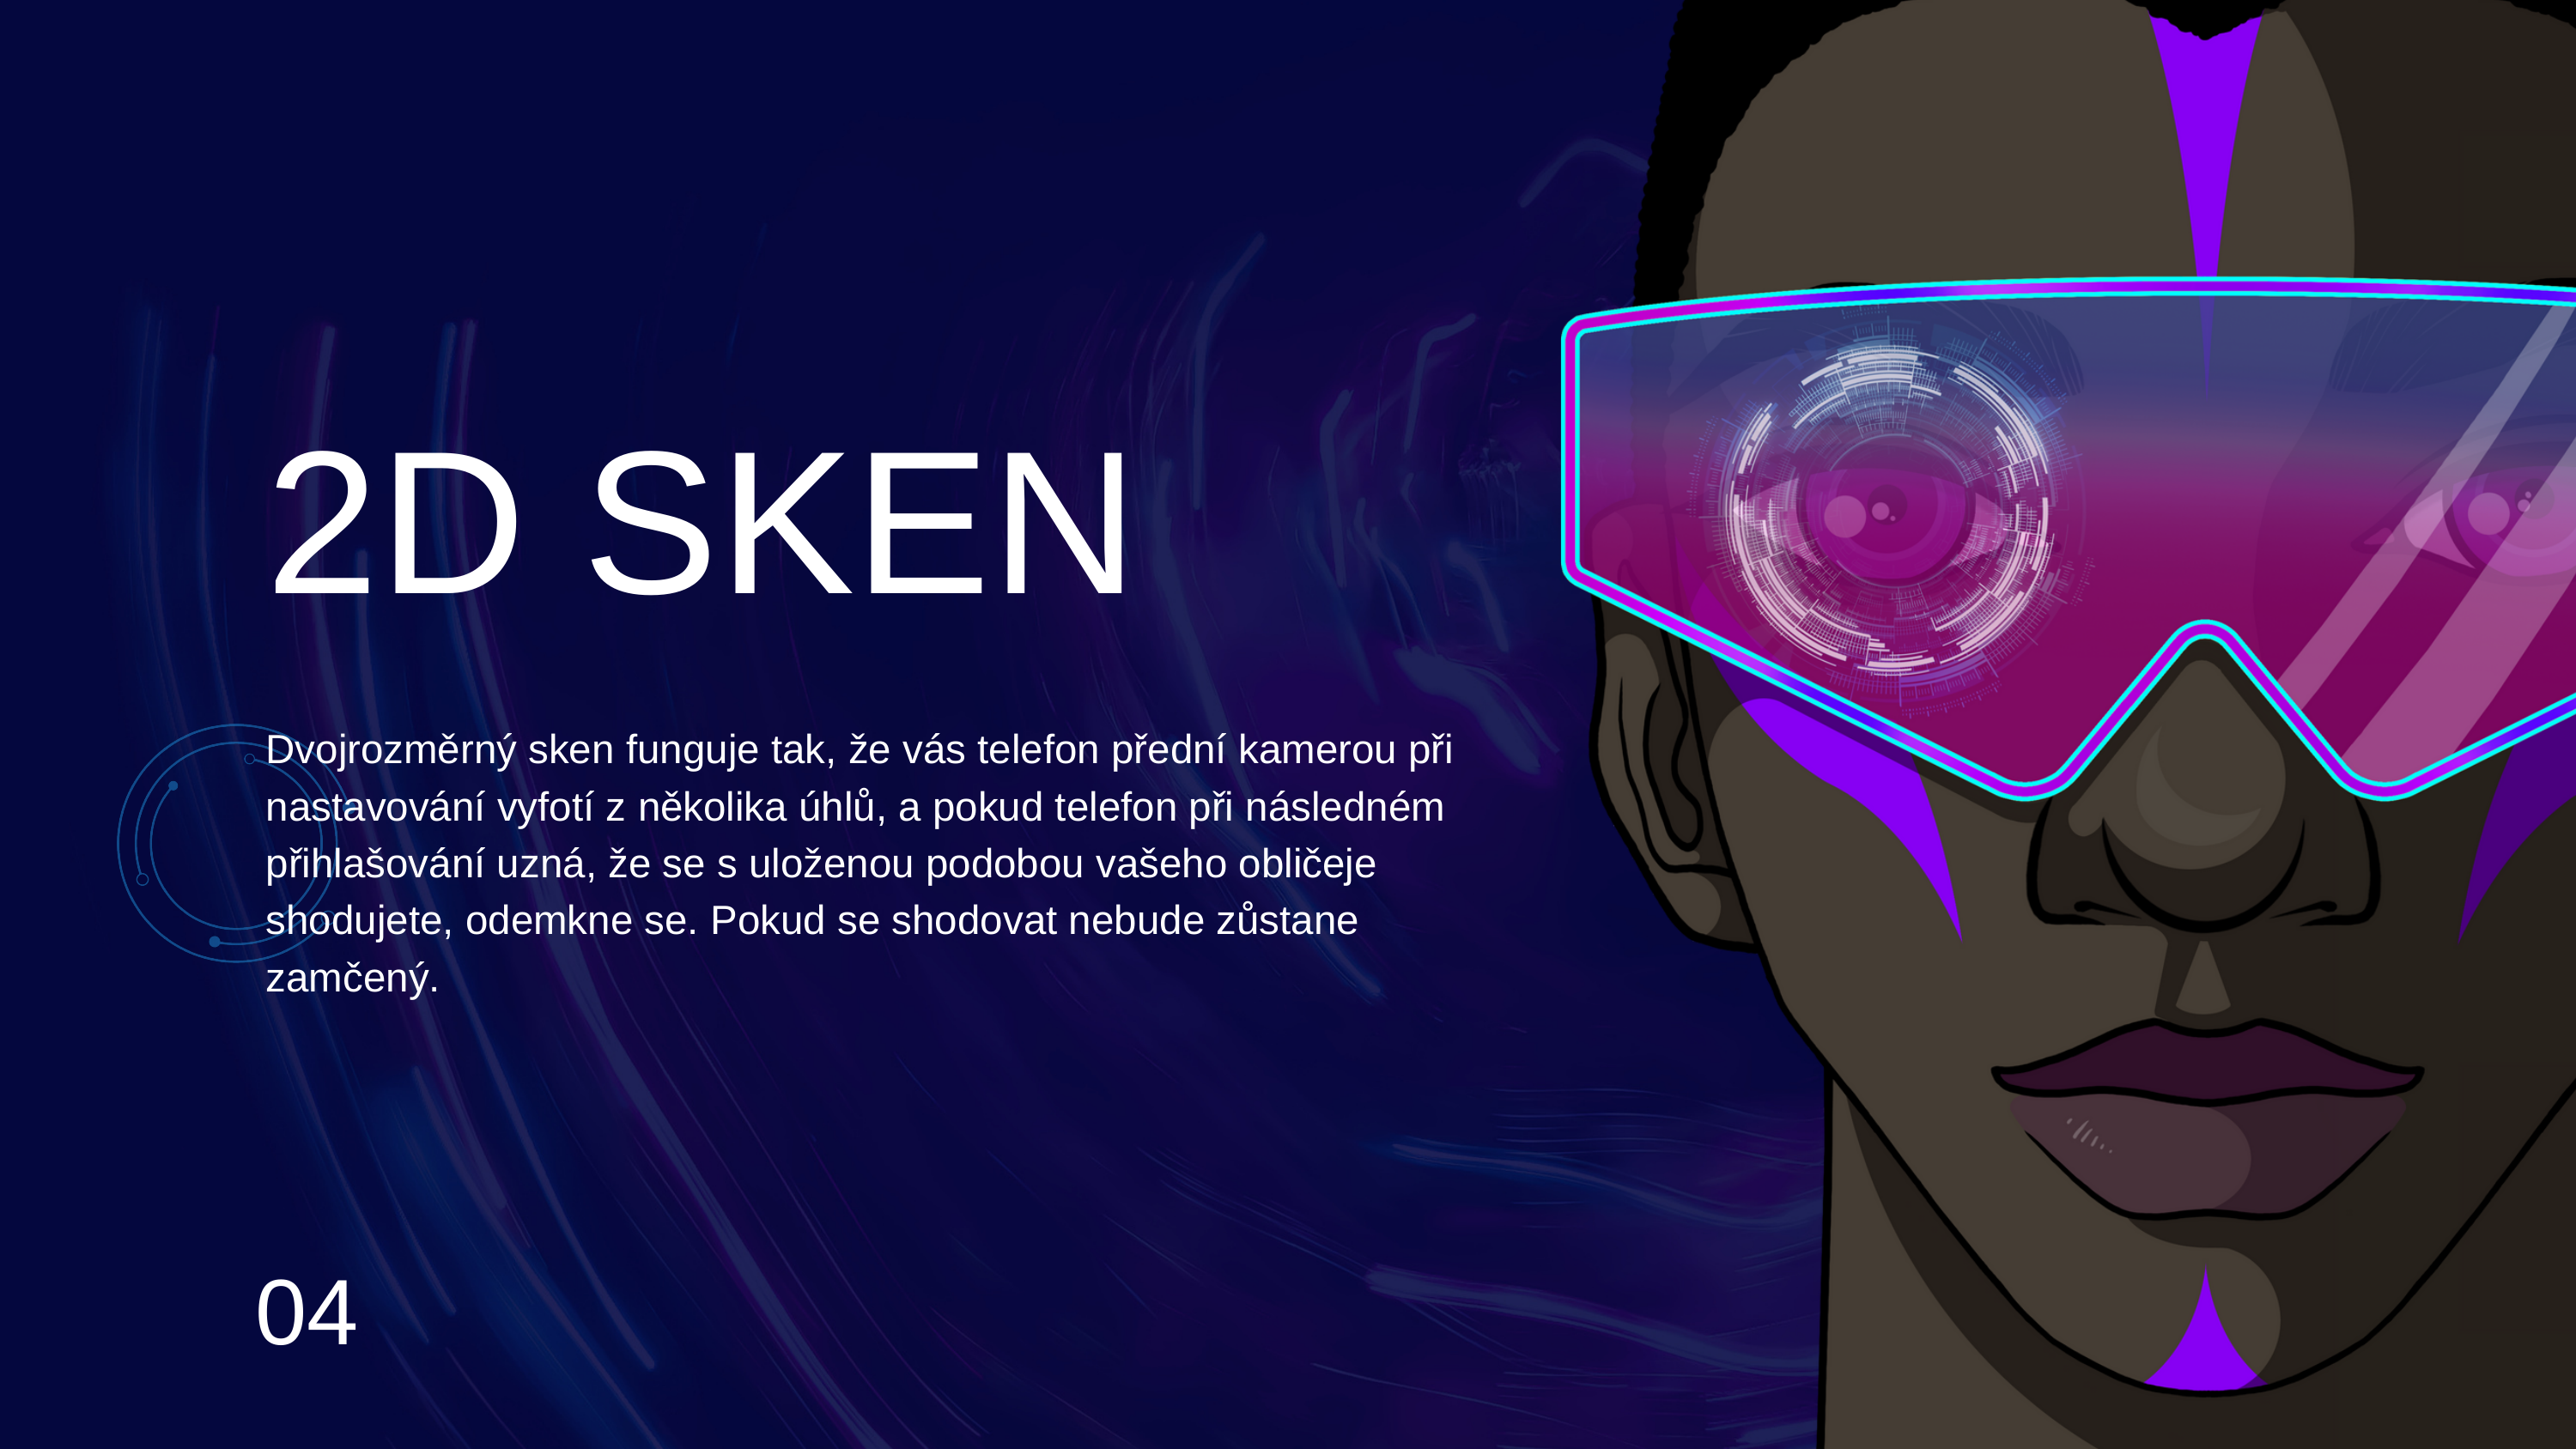

2D SKEN
Dvojrozměrný sken funguje tak, že vás telefon přední kamerou při nastavování vyfotí z několika úhlů, a pokud telefon při následném přihlašování uzná, že se s uloženou podobou vašeho obličeje shodujete, odemkne se. Pokud se shodovat nebude zůstane zamčený.

04